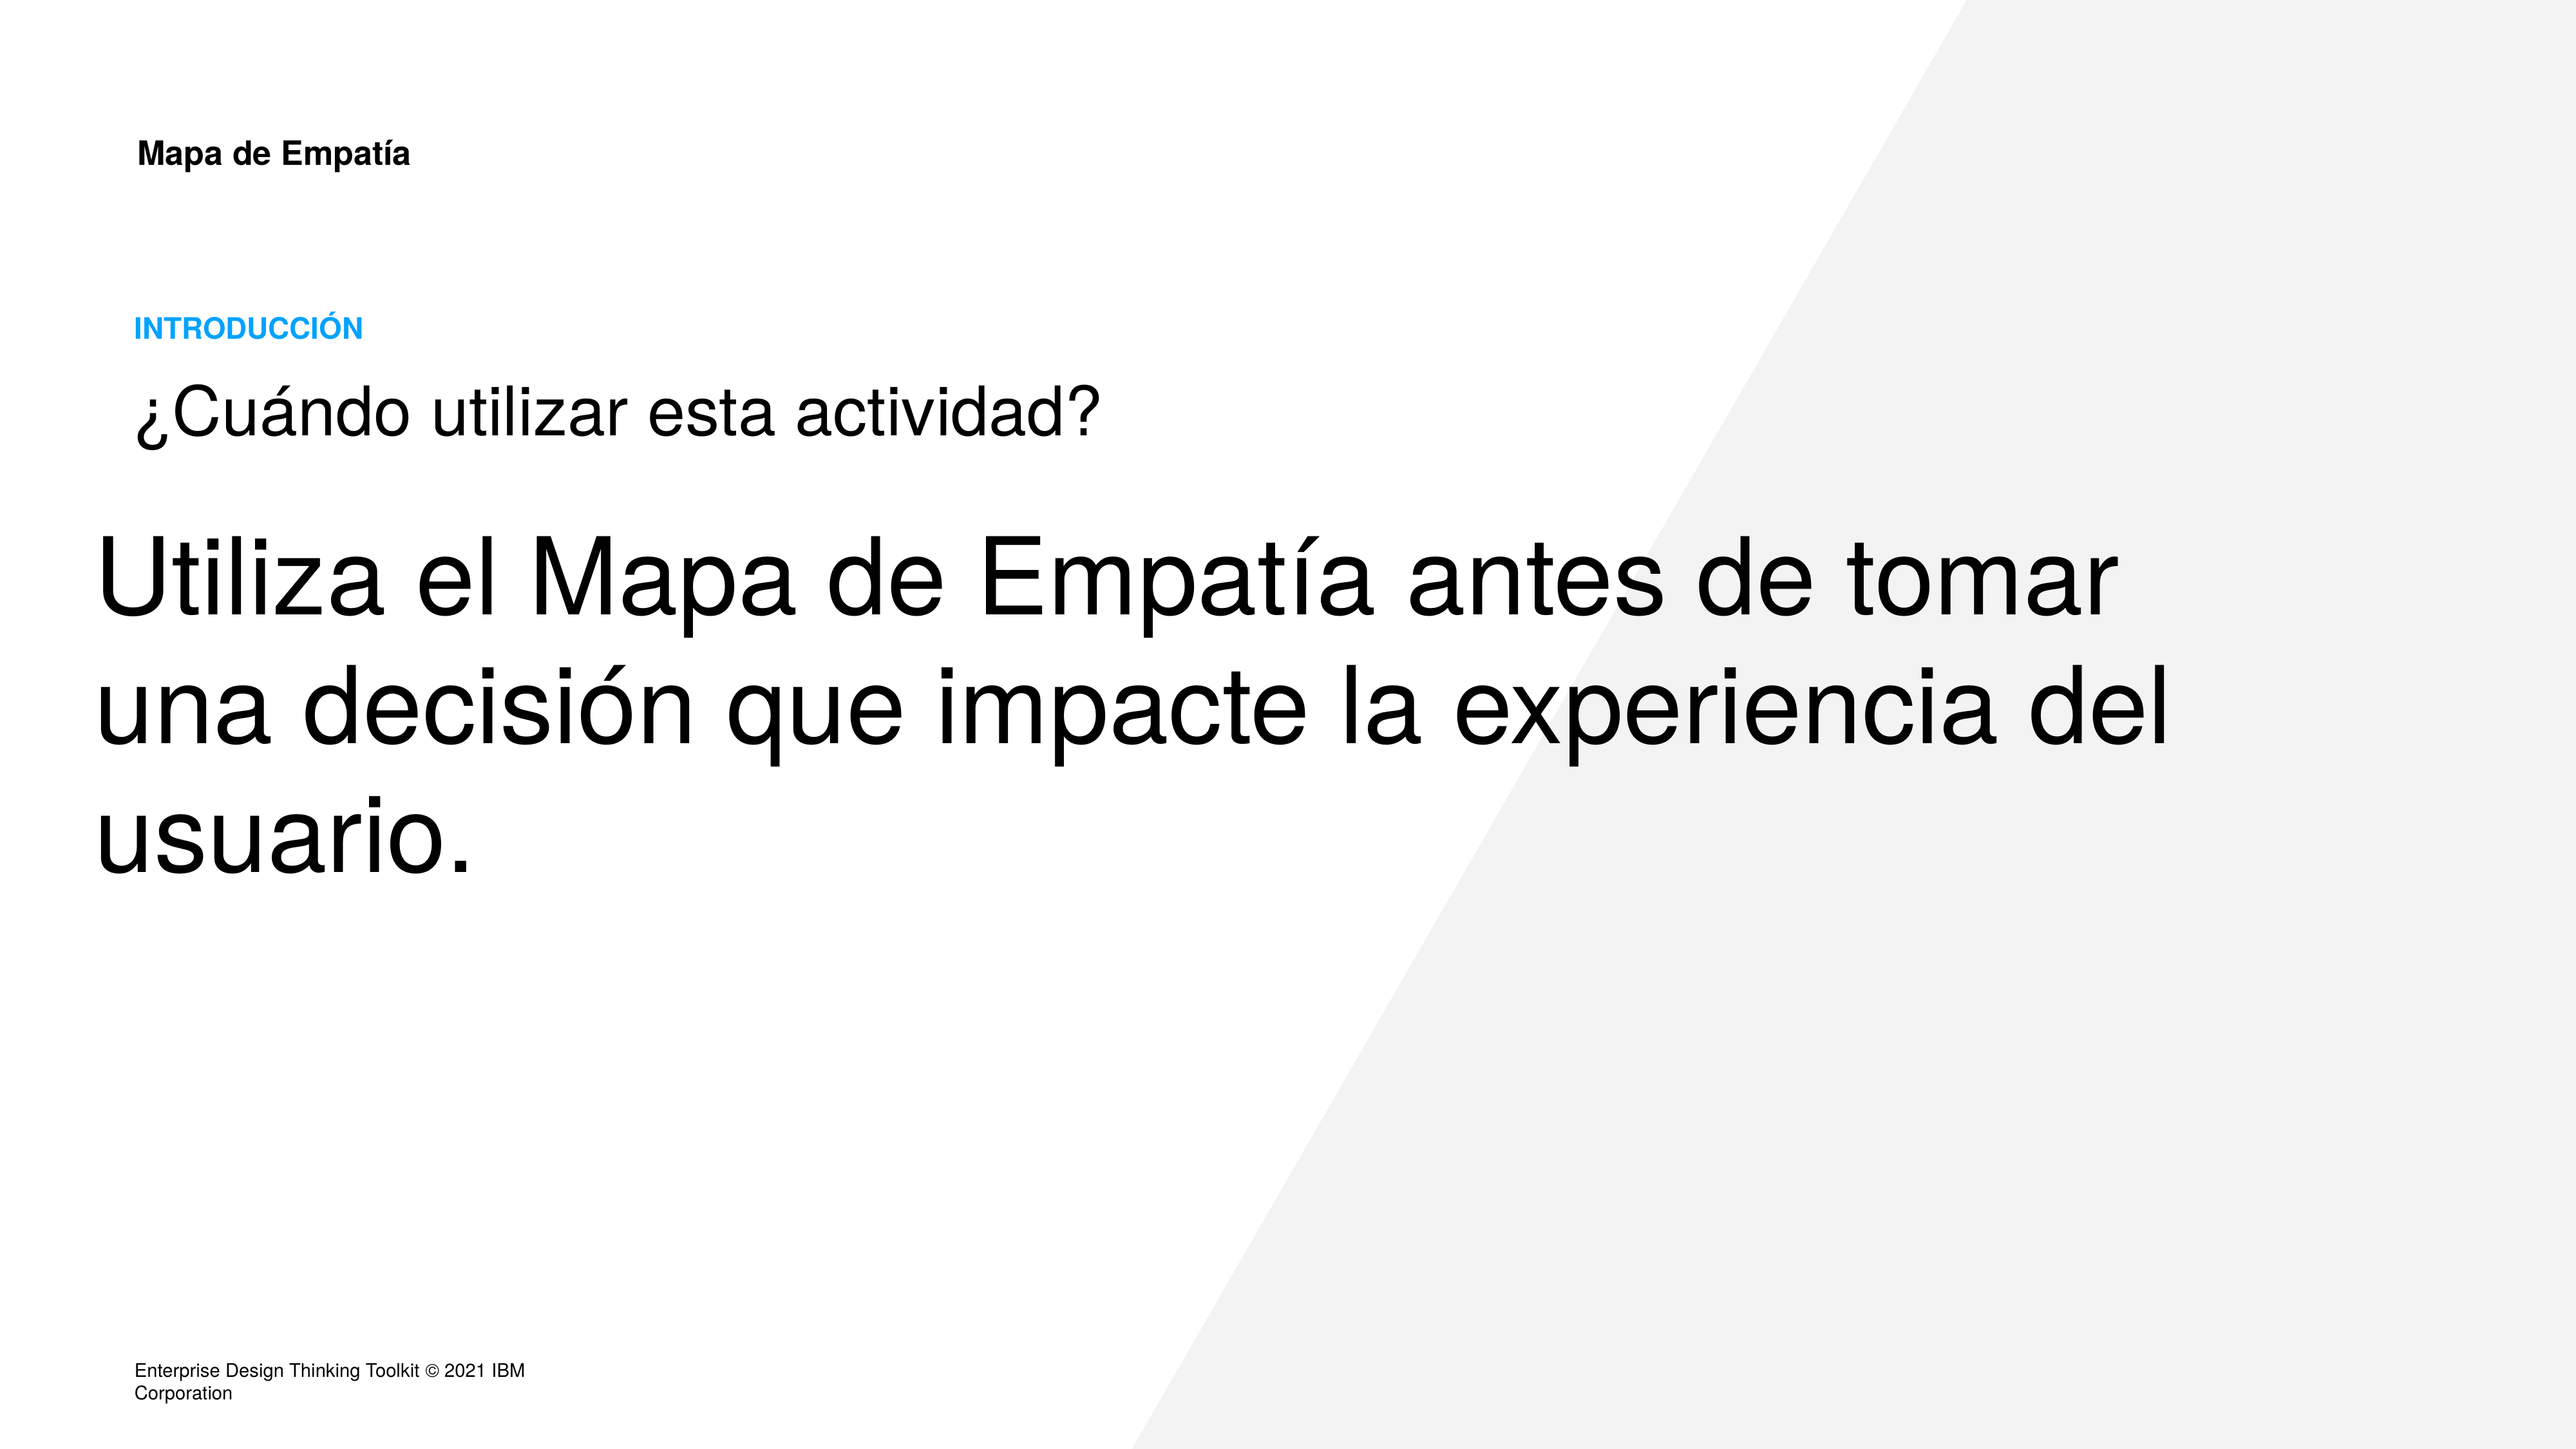

Mapa de Empatía
INTRODUCCIÓN
¿Cuándo utilizar esta actividad?
Utiliza el Mapa de Empatía antes de tomar una decisión que impacte la experiencia del usuario.
Enterprise Design Thinking Toolkit © 2021 IBM Corporation